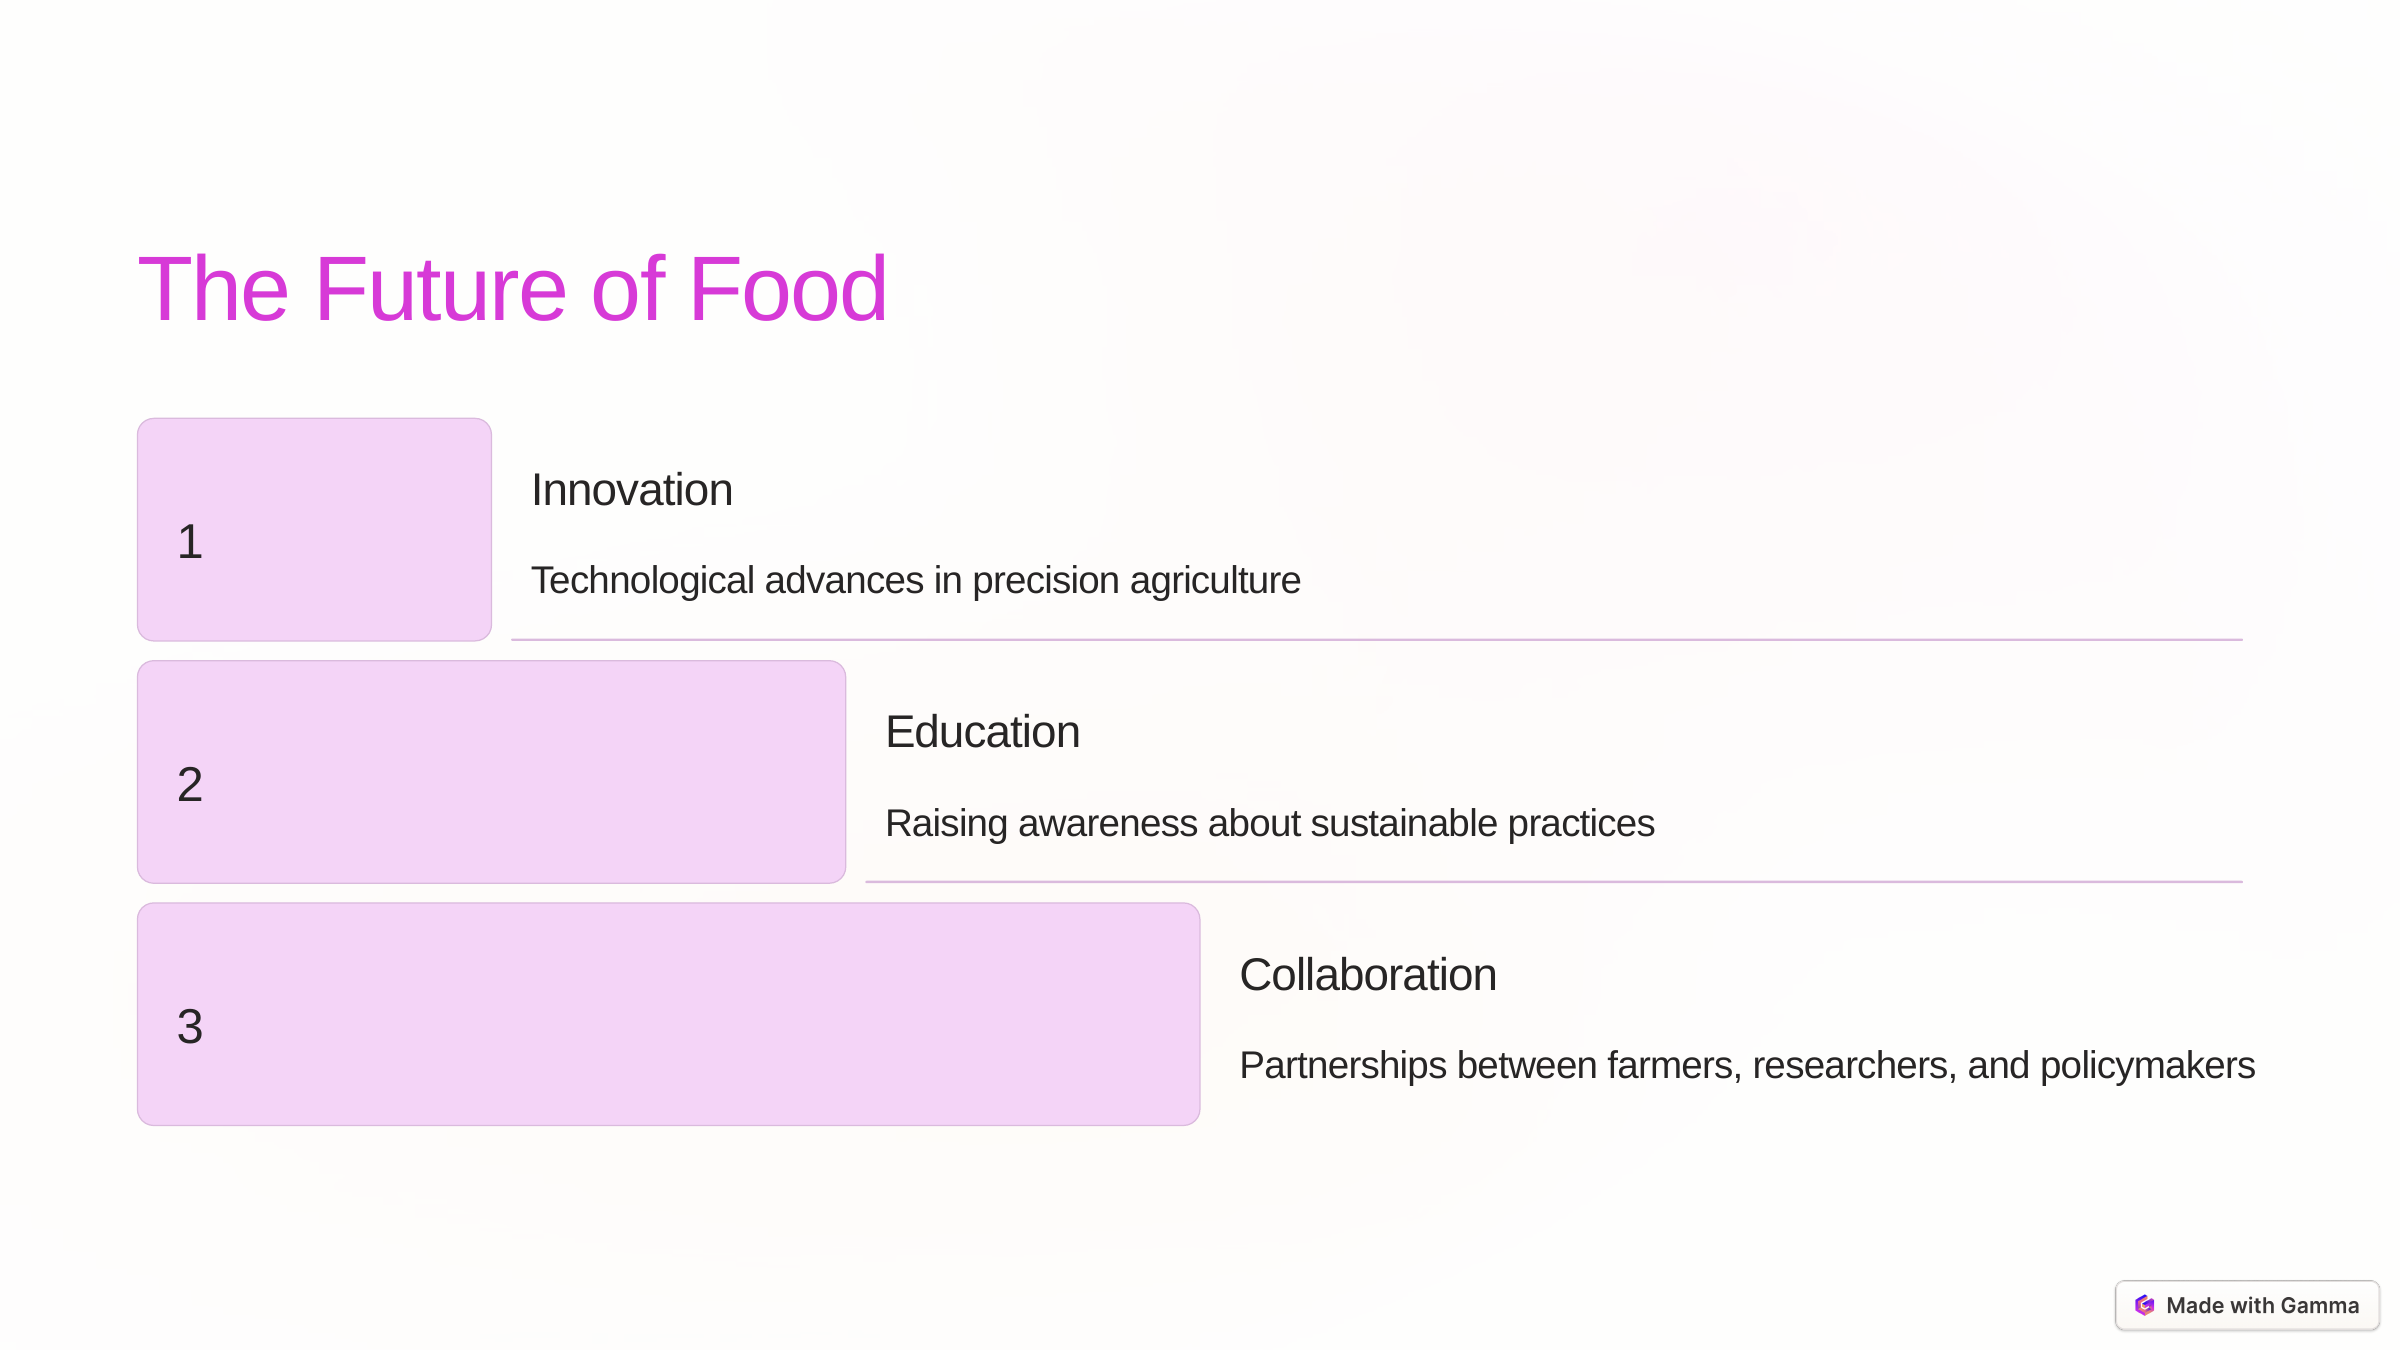

The Future of Food

Innovation
1
Technological advances in precision agriculture

Education
2
Raising awareness about sustainable practices

Collaboration
3
Partnerships between farmers, researchers, and policymakers